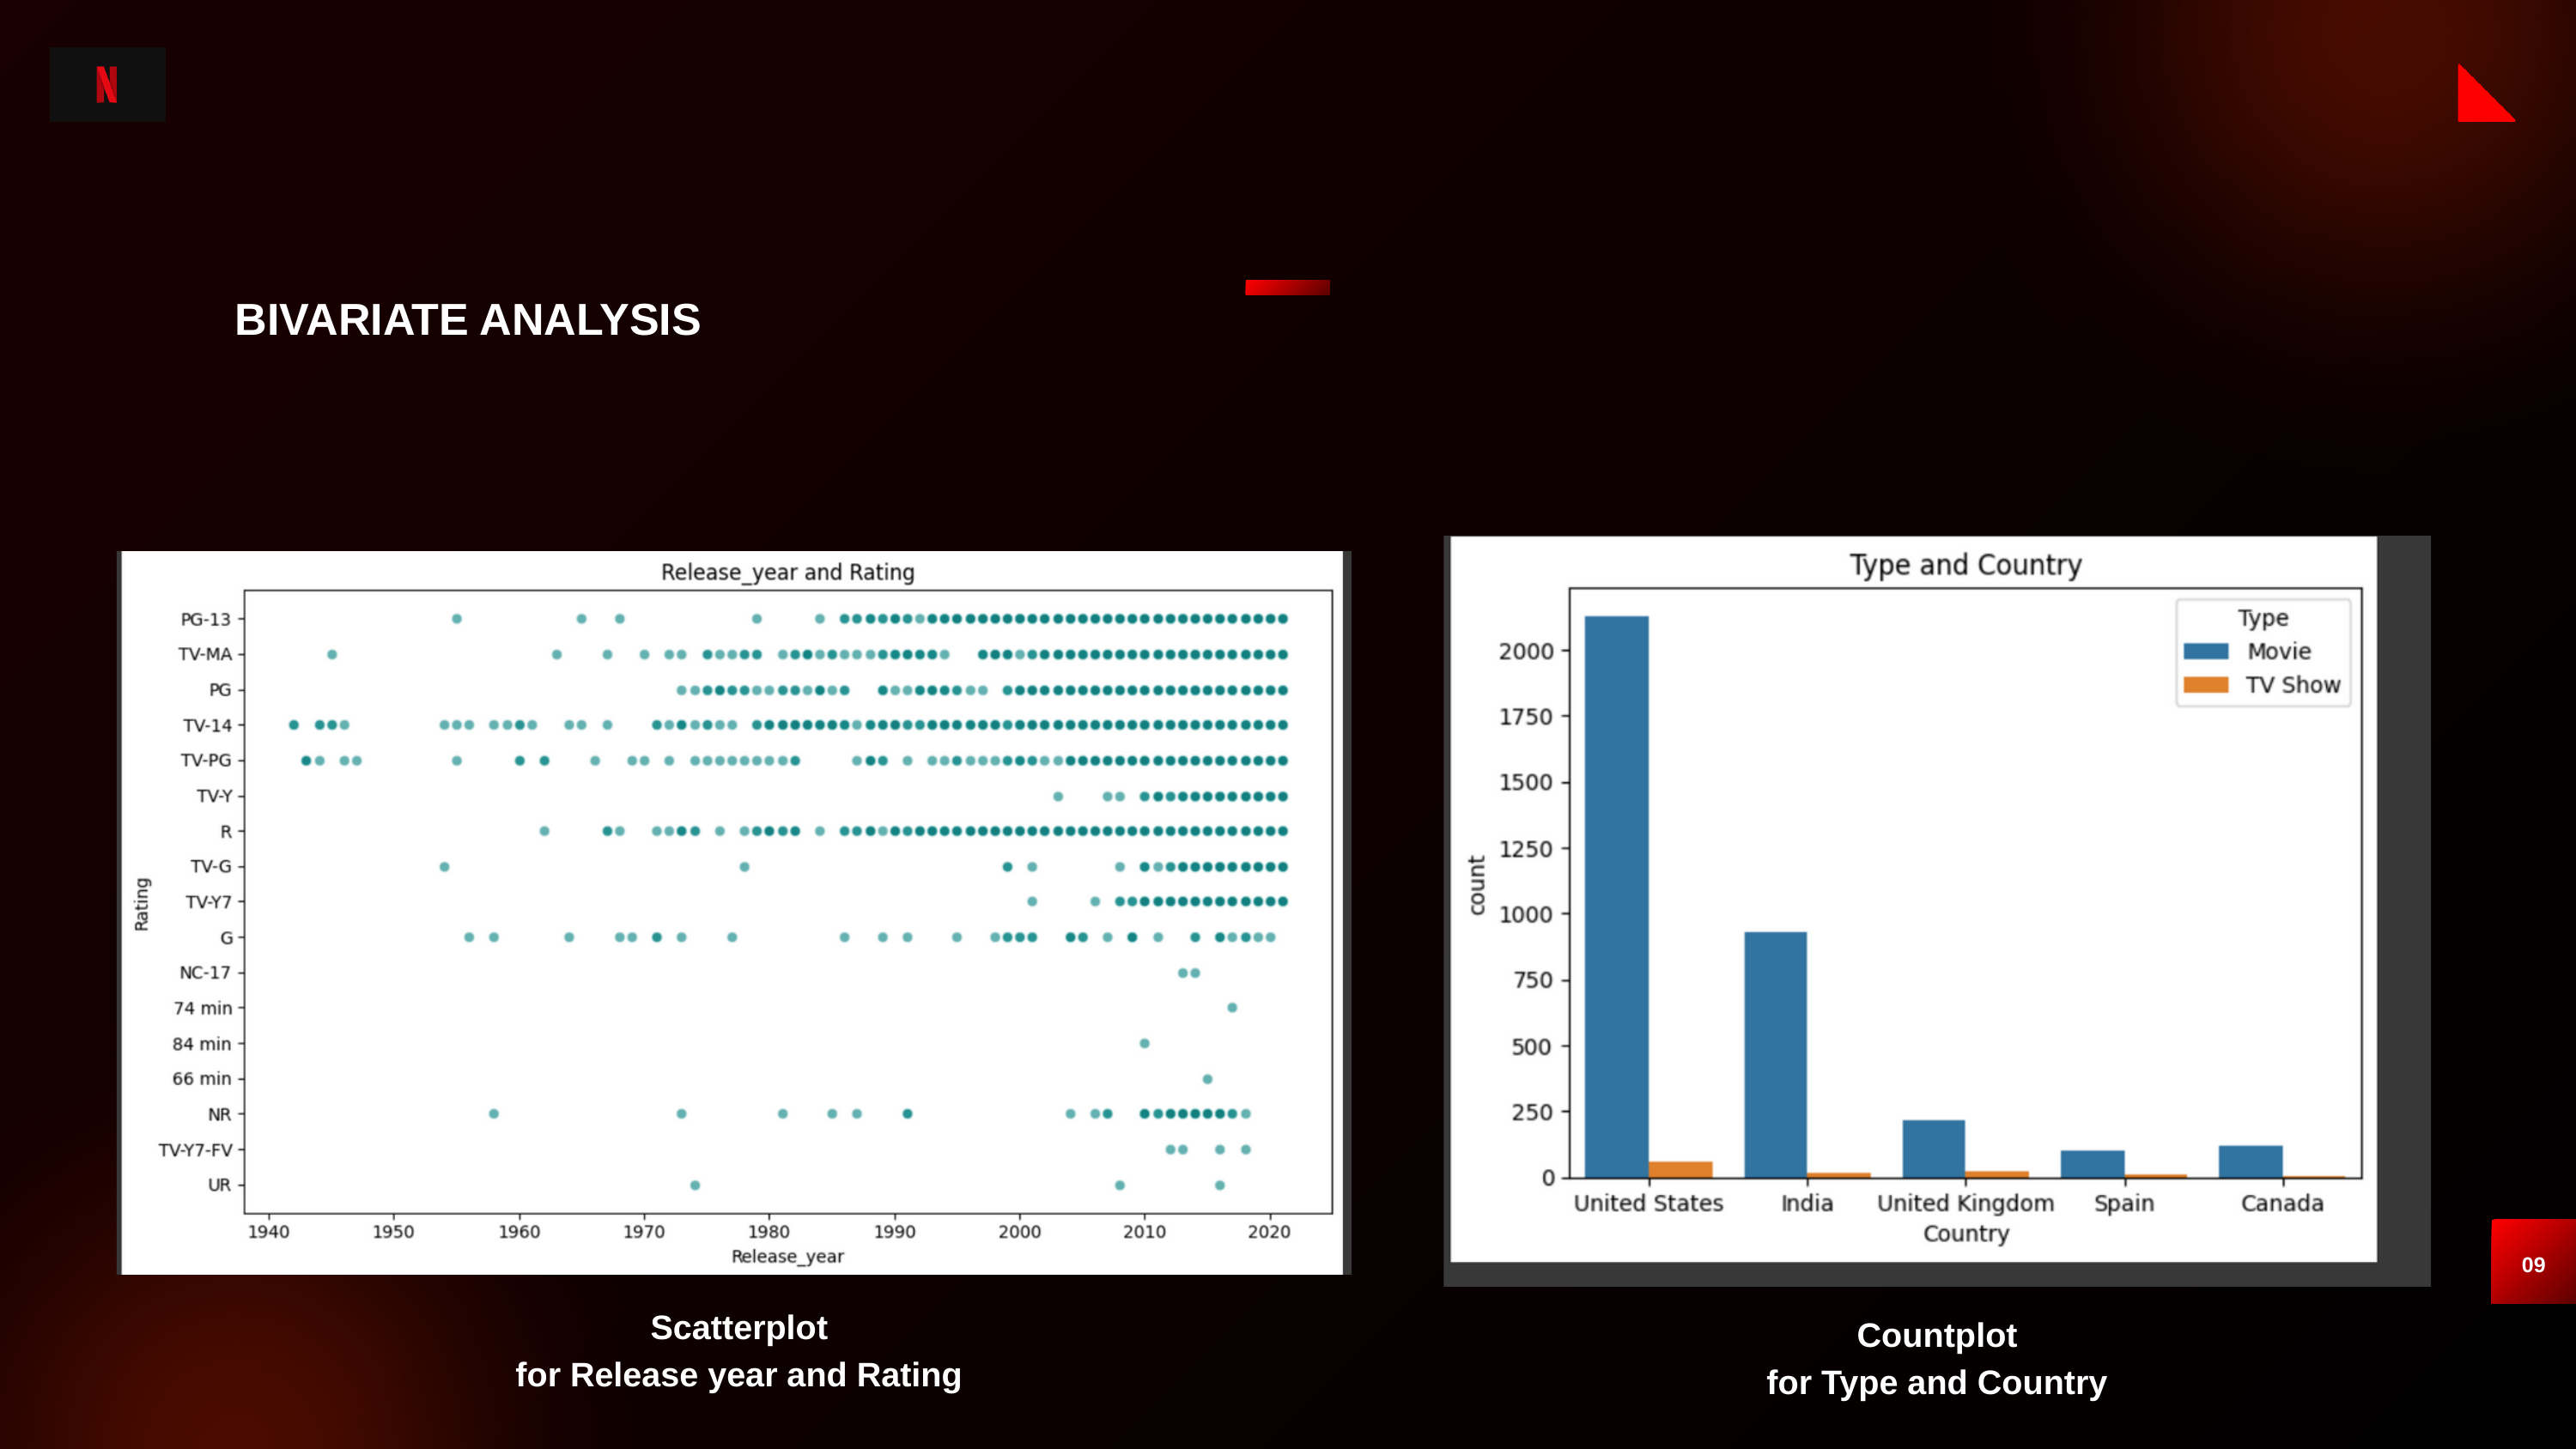

BIVARIATE ANALYSIS

09
Scatterplot
for Release year and Rating
Countplot
for Type and Country